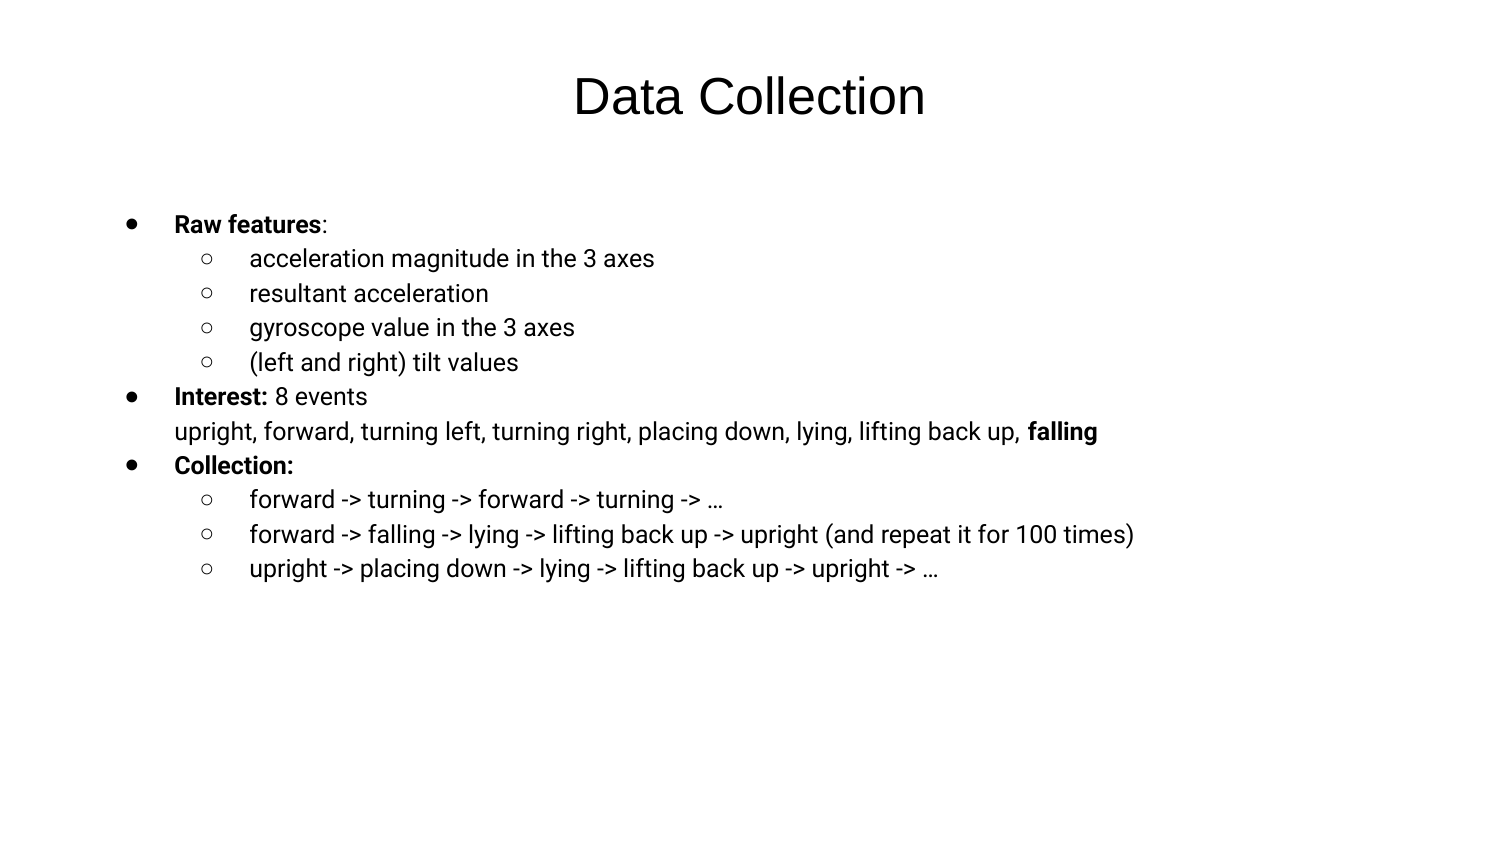

# Data Collection
Raw features:
acceleration magnitude in the 3 axes
resultant acceleration
gyroscope value in the 3 axes
(left and right) tilt values
Interest: 8 events
upright, forward, turning left, turning right, placing down, lying, lifting back up, falling
Collection:
forward -> turning -> forward -> turning -> …
forward -> falling -> lying -> lifting back up -> upright (and repeat it for 100 times)
upright -> placing down -> lying -> lifting back up -> upright -> …